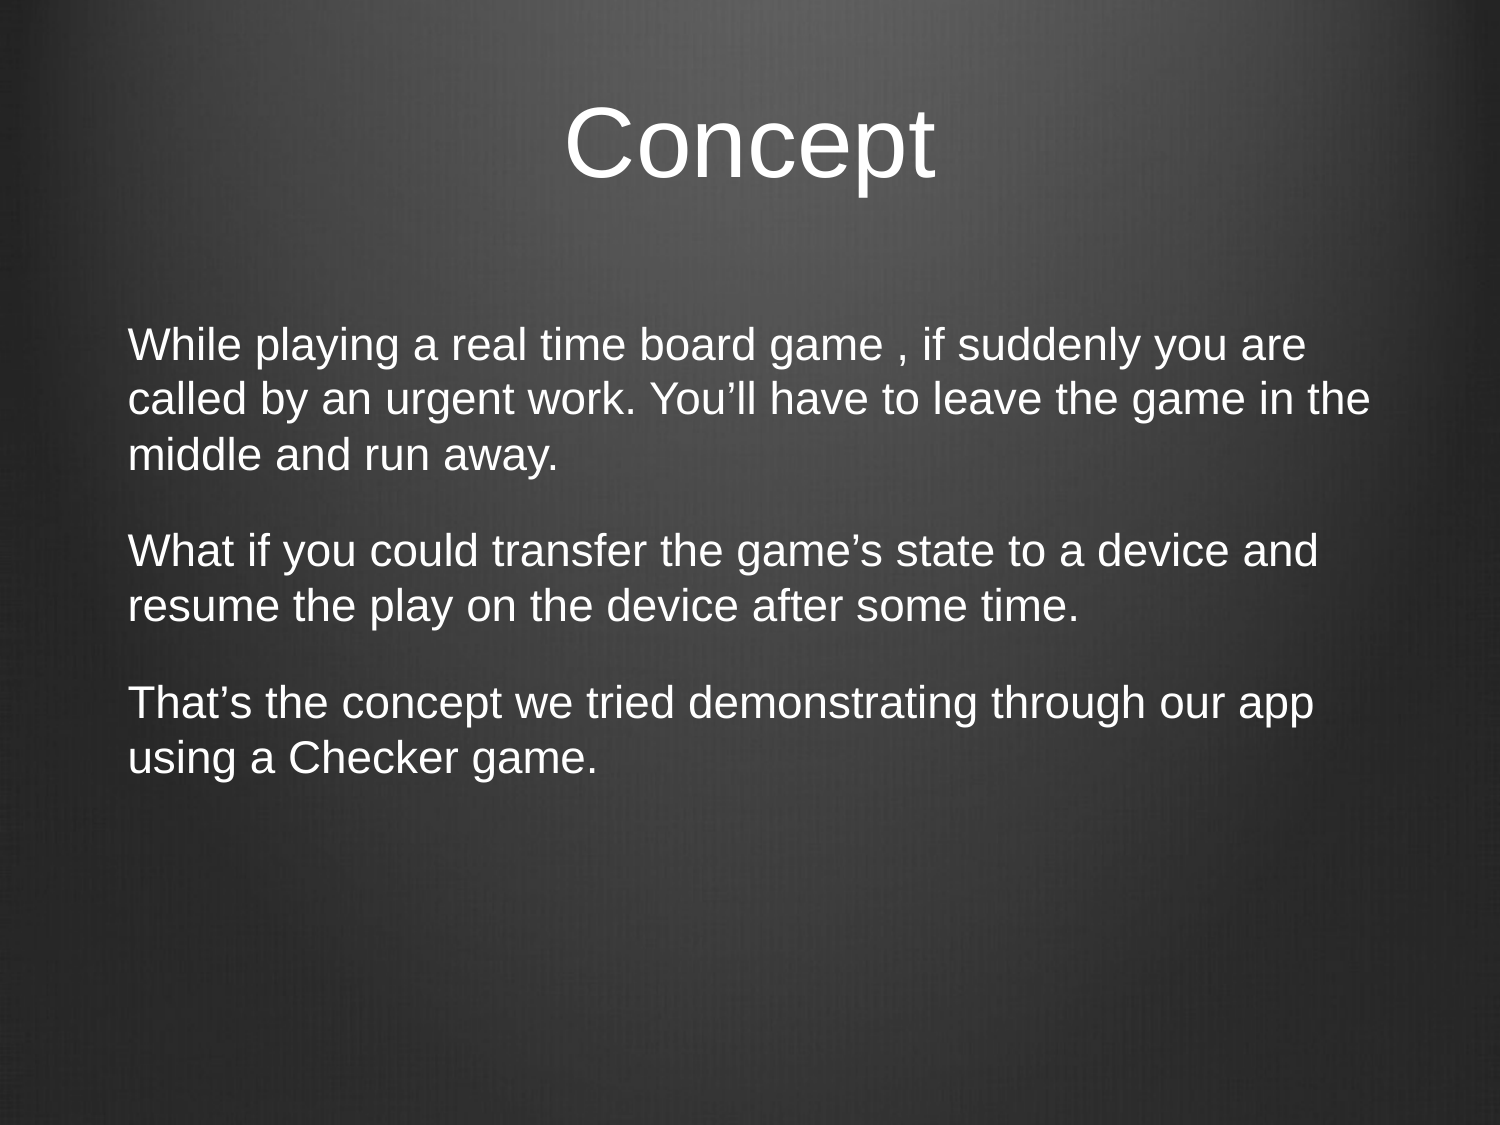

# Concept
While playing a real time board game , if suddenly you are called by an urgent work. You’ll have to leave the game in the middle and run away.
What if you could transfer the game’s state to a device and resume the play on the device after some time.
That’s the concept we tried demonstrating through our app using a Checker game.